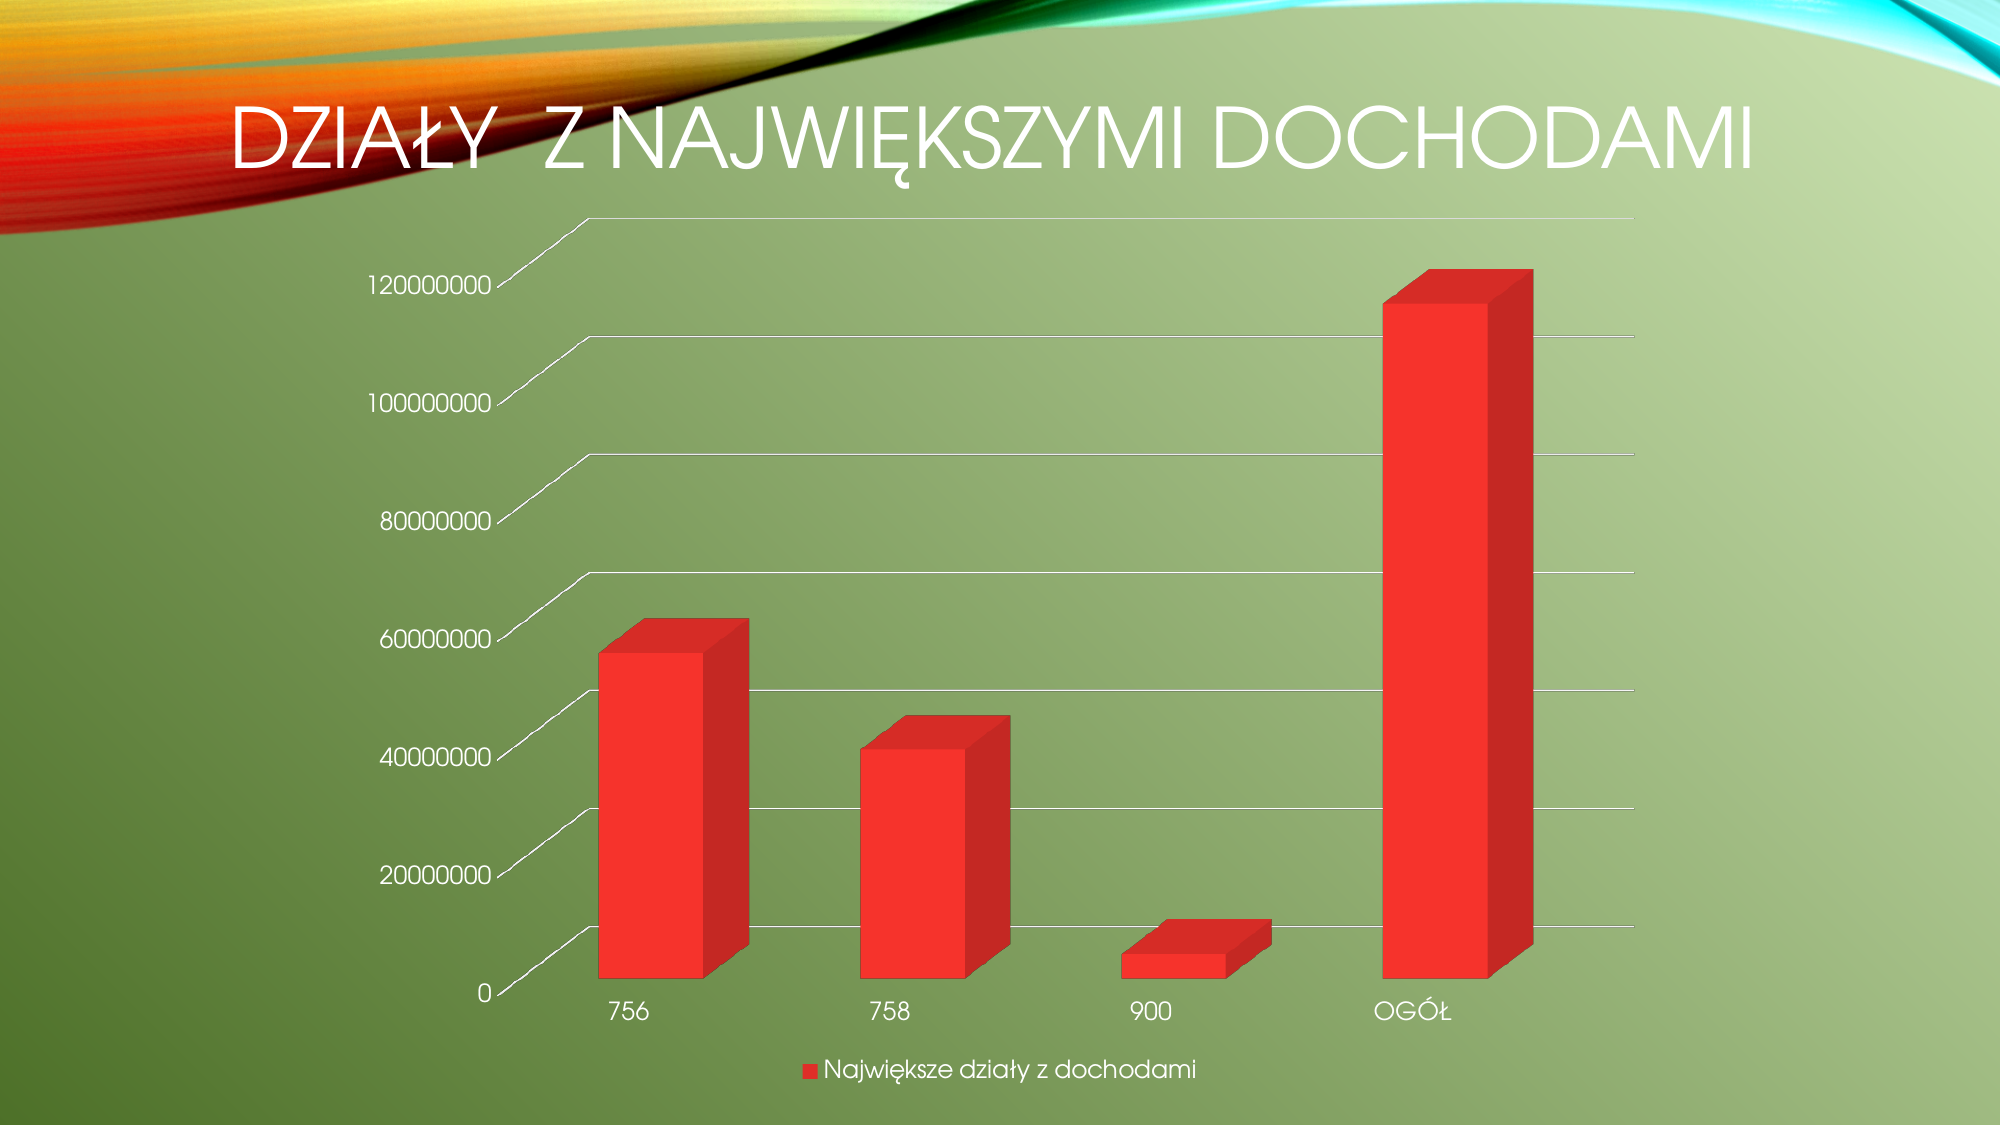

# Działy  z największymi Dochodami

[unsupported chart]